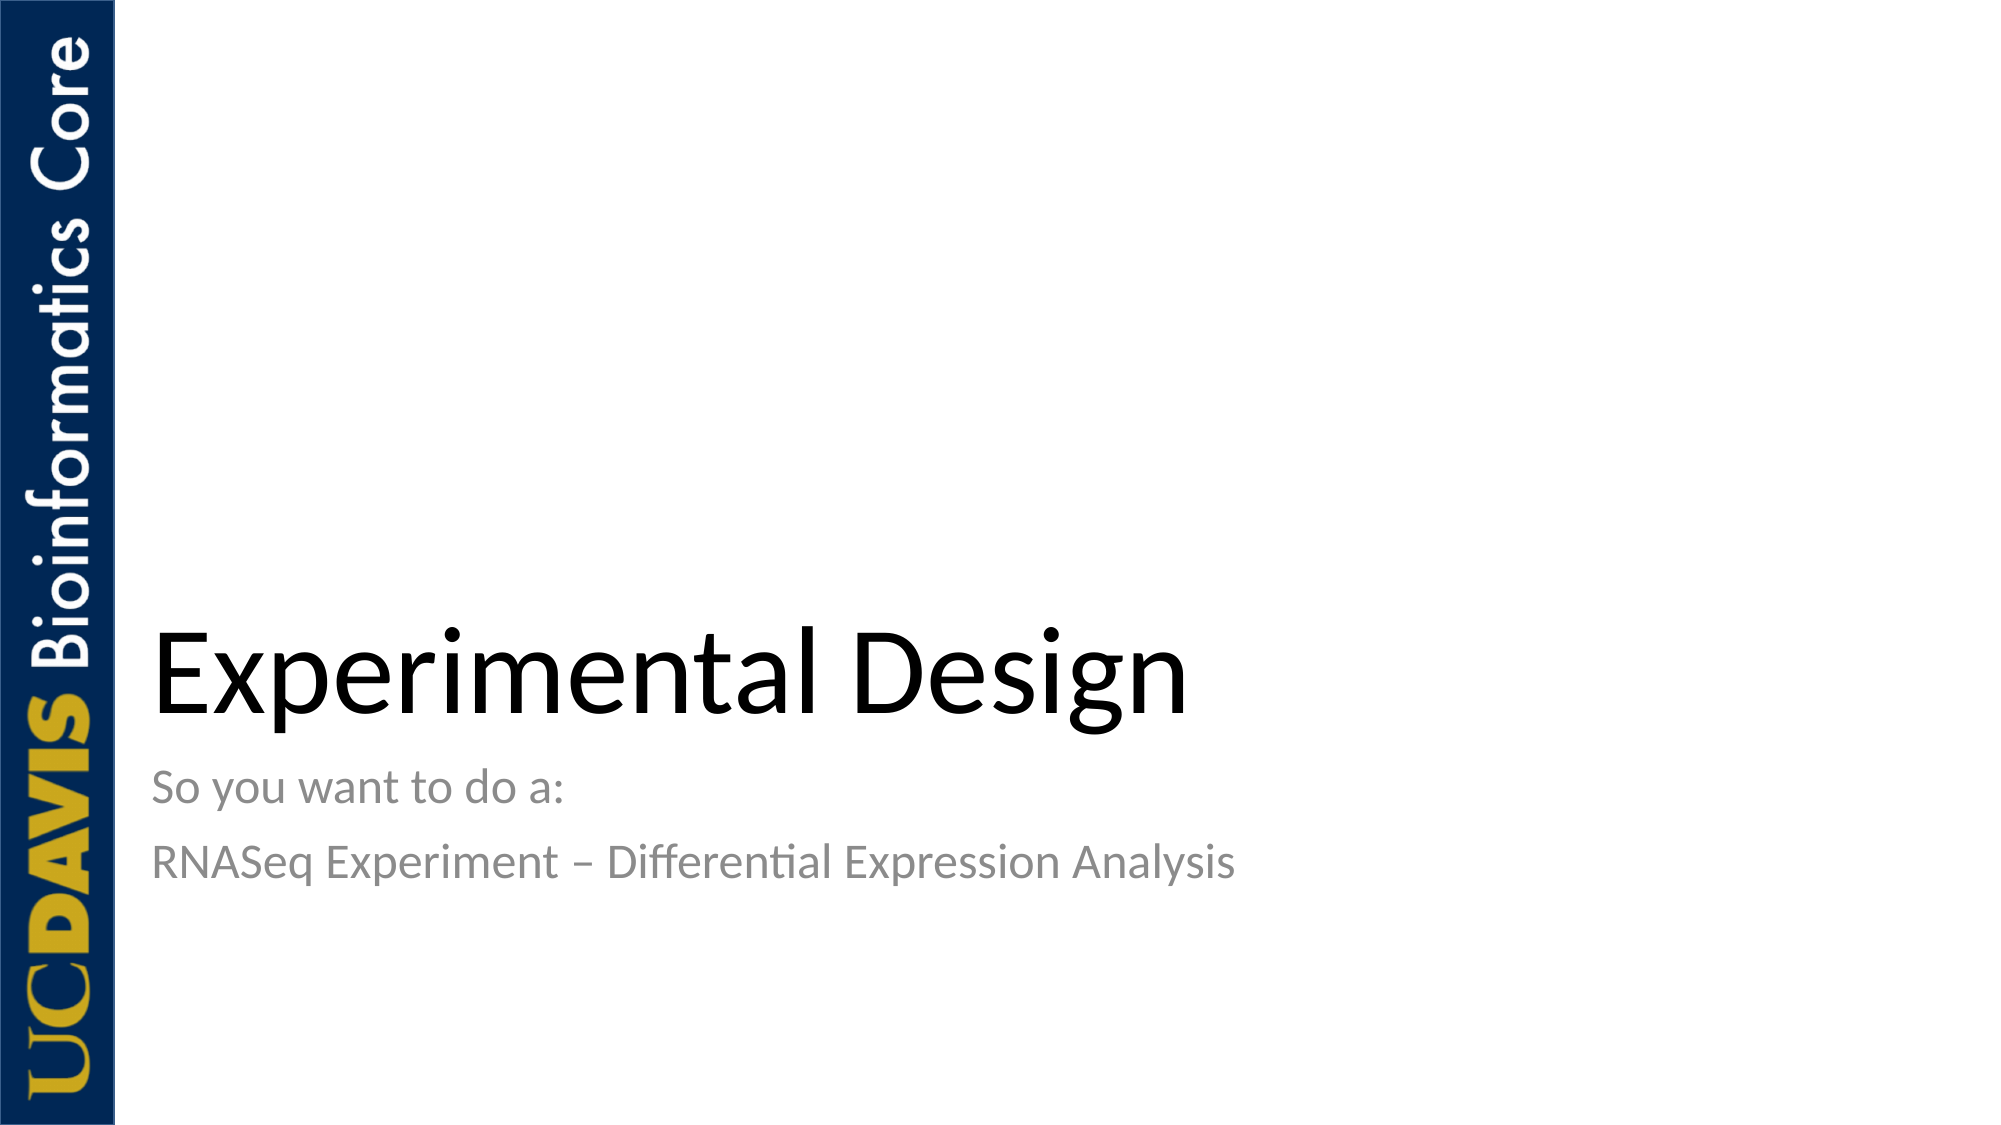

# Experimental Design
So you want to do a:
RNASeq Experiment – Differential Expression Analysis